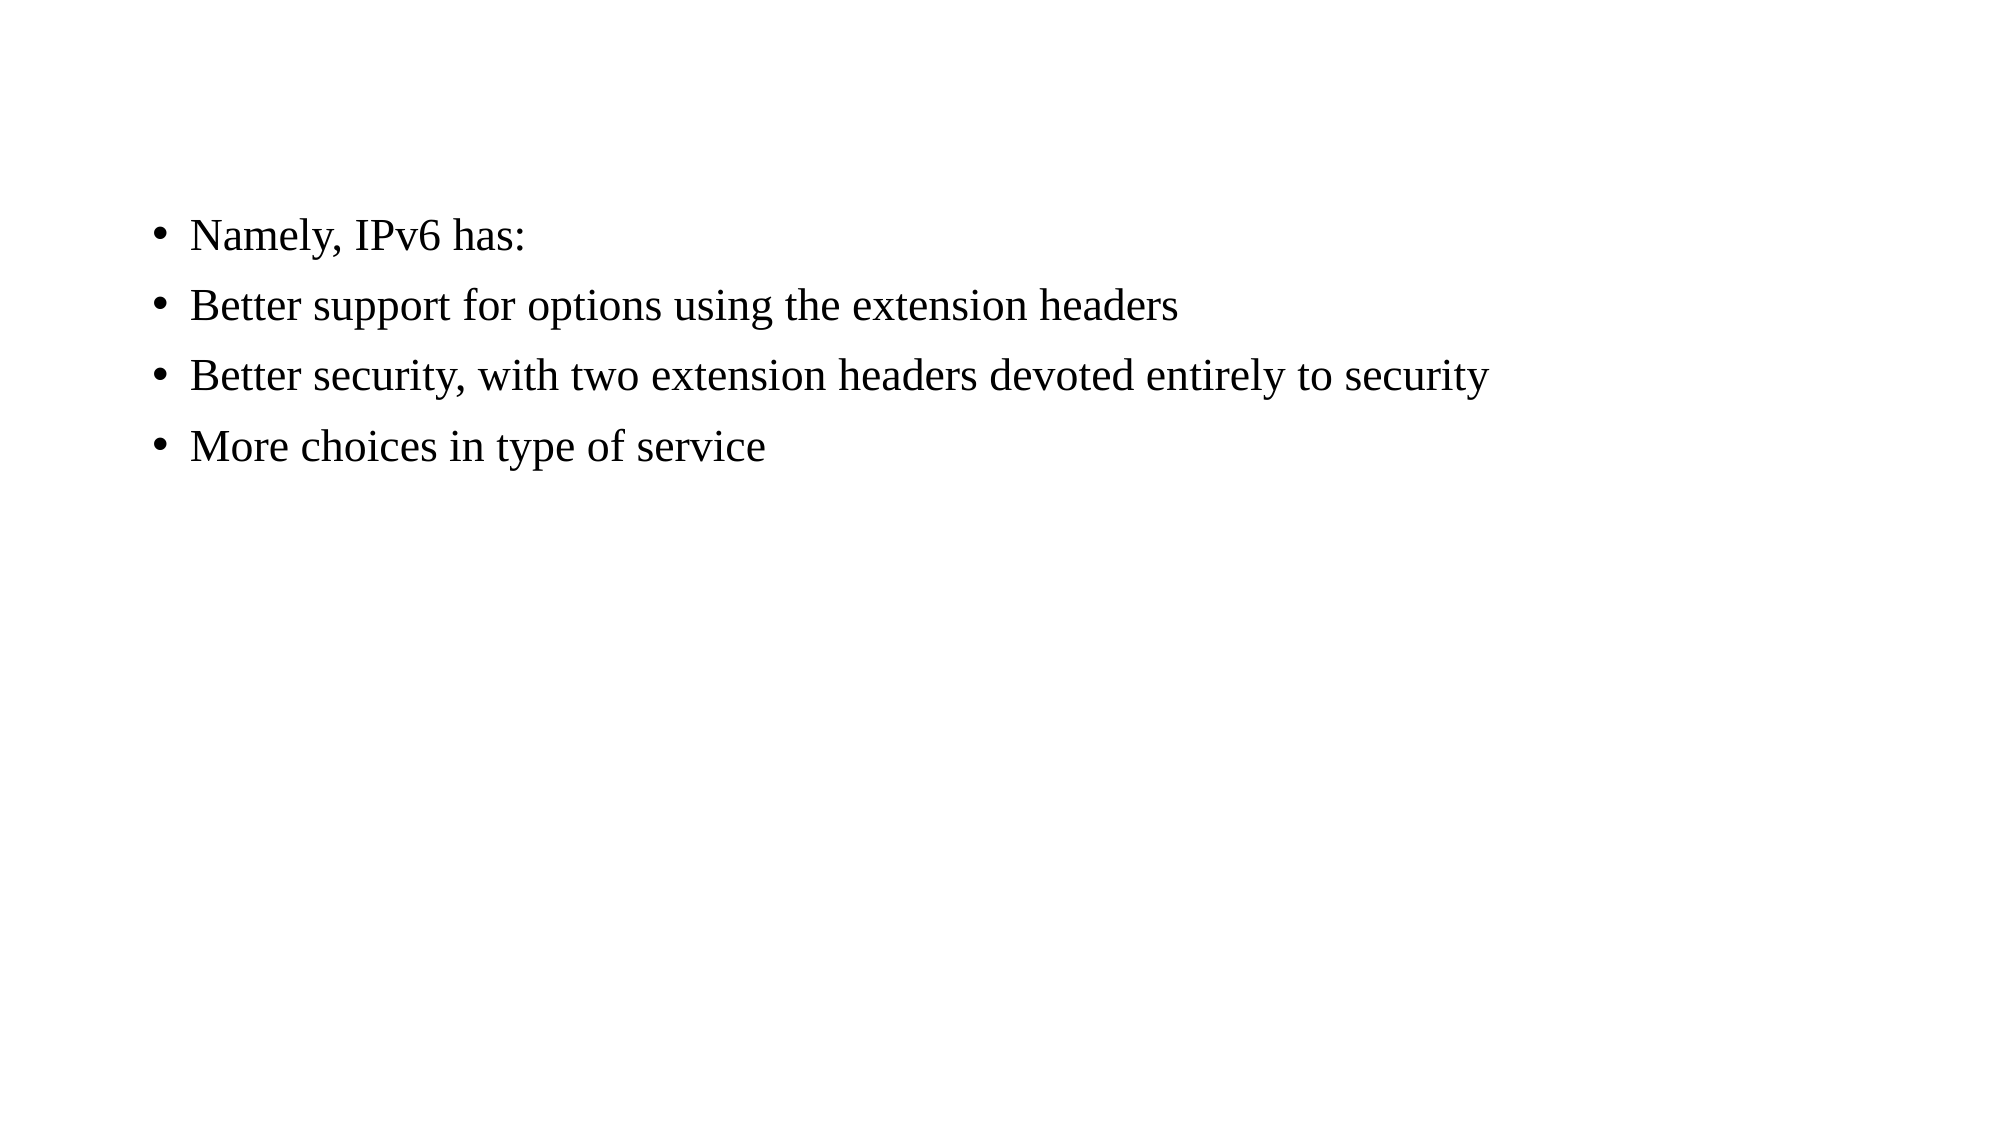

#
Namely, IPv6 has:
Better support for options using the extension headers
Better security, with two extension headers devoted entirely to security
More choices in type of service